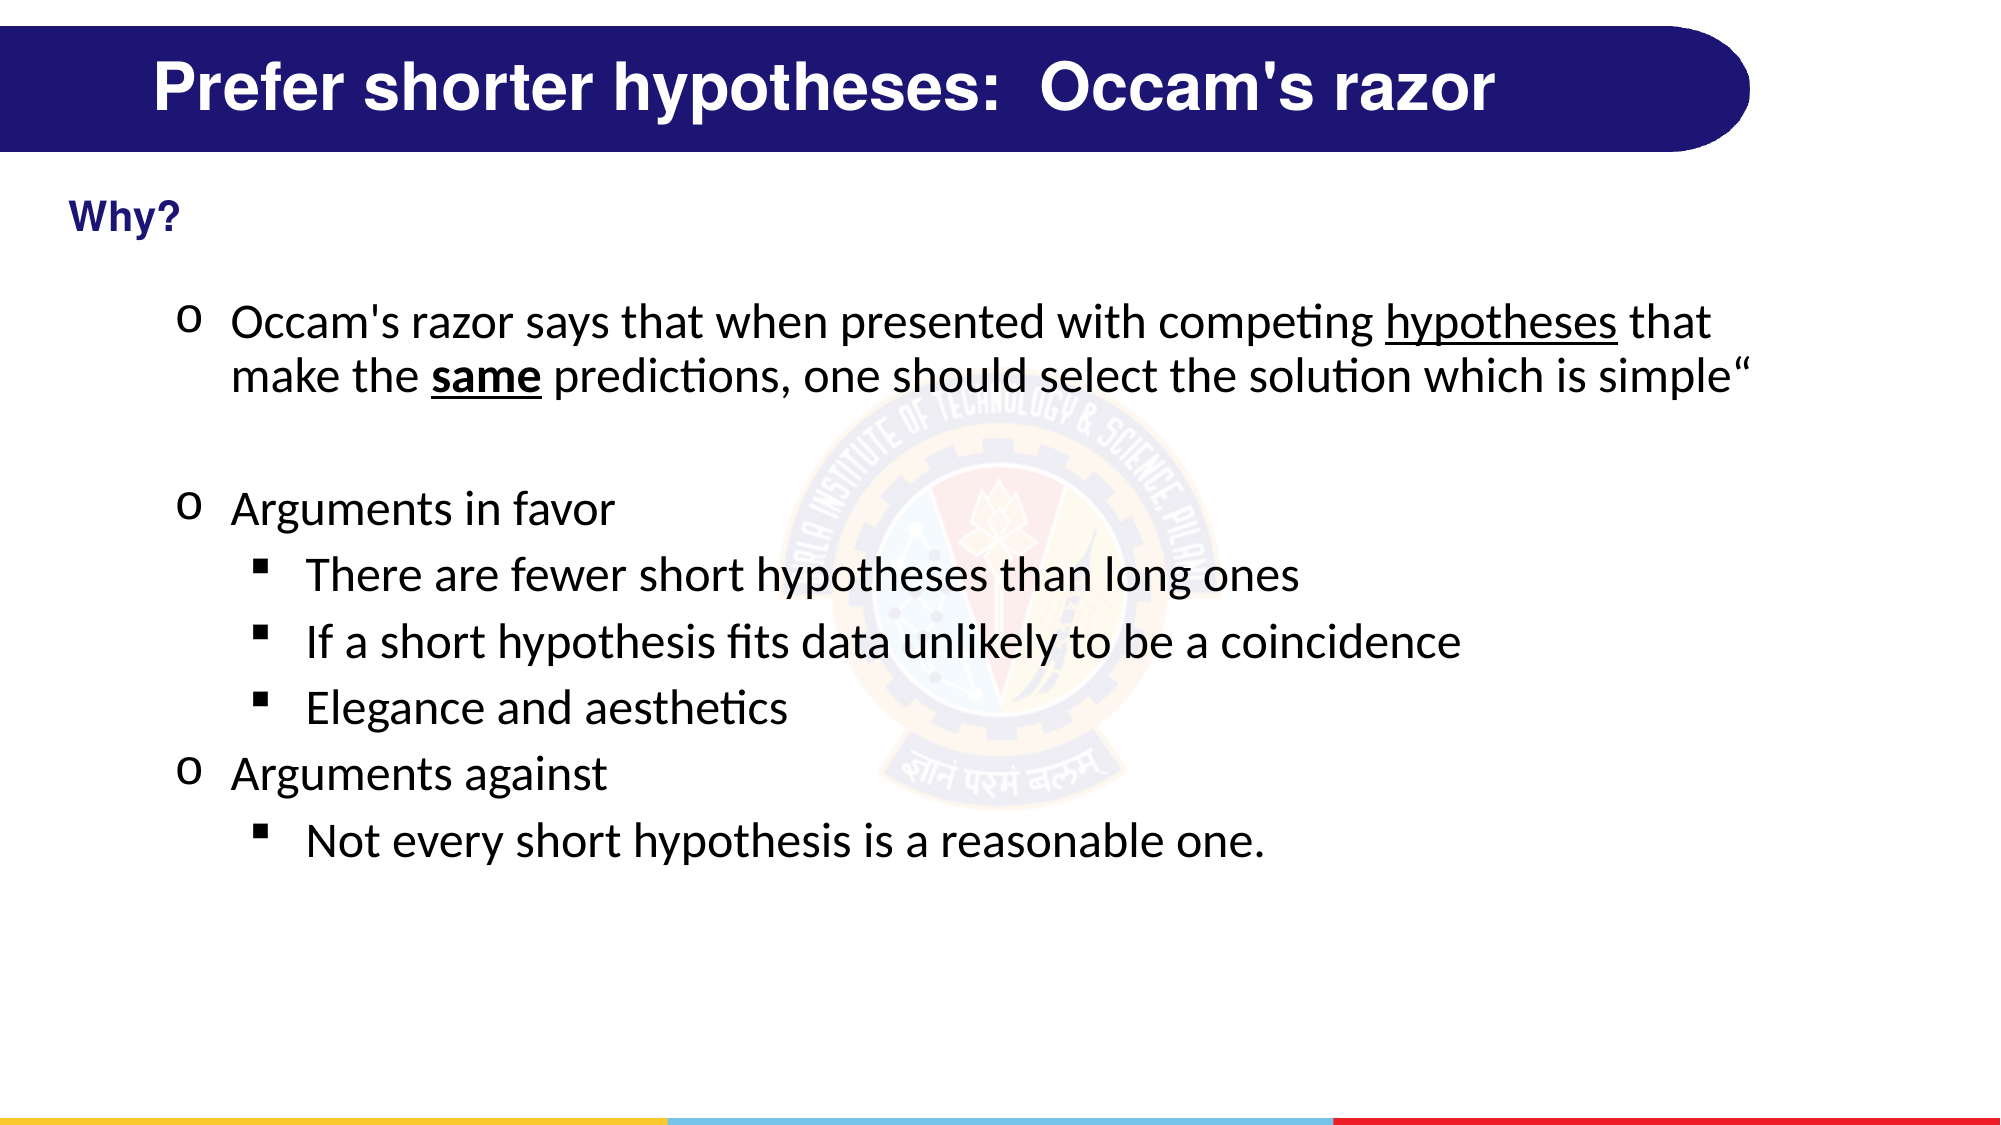

# Prefer shorter hypotheses:  Occam's razor
Why?
Occam's razor says that when presented with competing hypotheses that make the same predictions, one should select the solution which is simple“

Arguments in favor
There are fewer short hypotheses than long ones
If a short hypothesis fits data unlikely to be a coincidence
Elegance and aesthetics
Arguments against
Not every short hypothesis is a reasonable one.